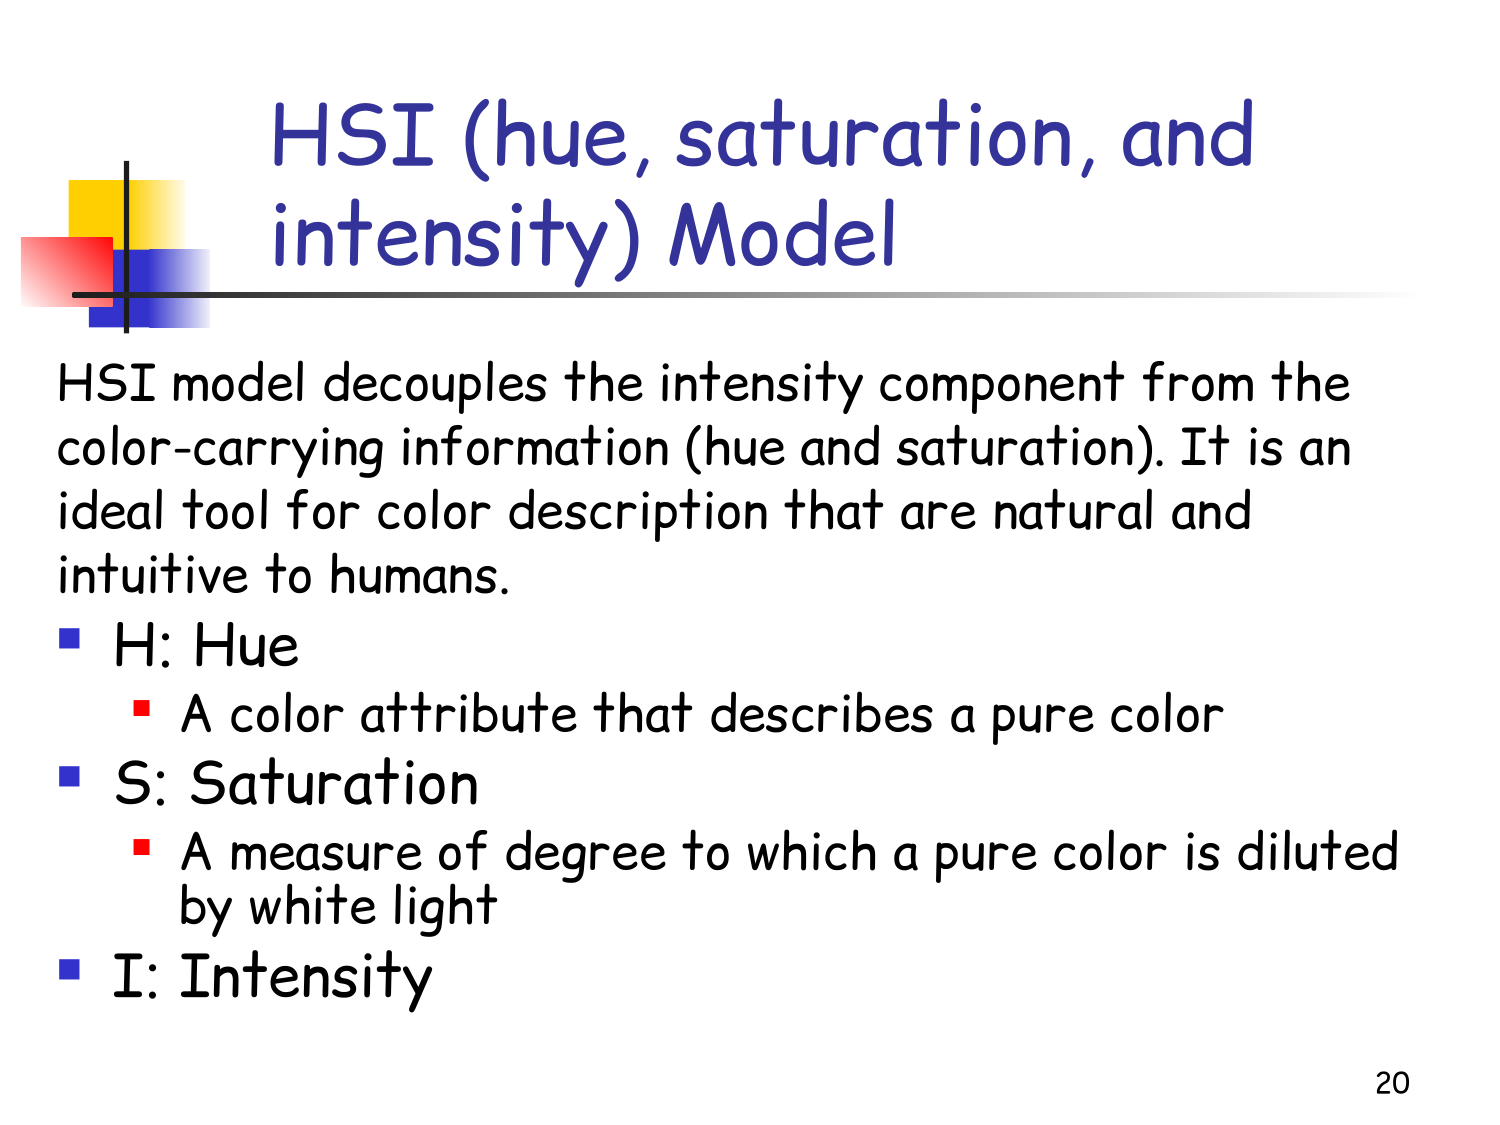

# HSI (hue, saturation, and intensity) Model
HSI model decouples the intensity component from the
color-carrying information (hue and saturation). It is an
ideal tool for color description that are natural and
intuitive to humans.
H: Hue
A color attribute that describes a pure color
S: Saturation
A measure of degree to which a pure color is diluted by white light
I: Intensity
20